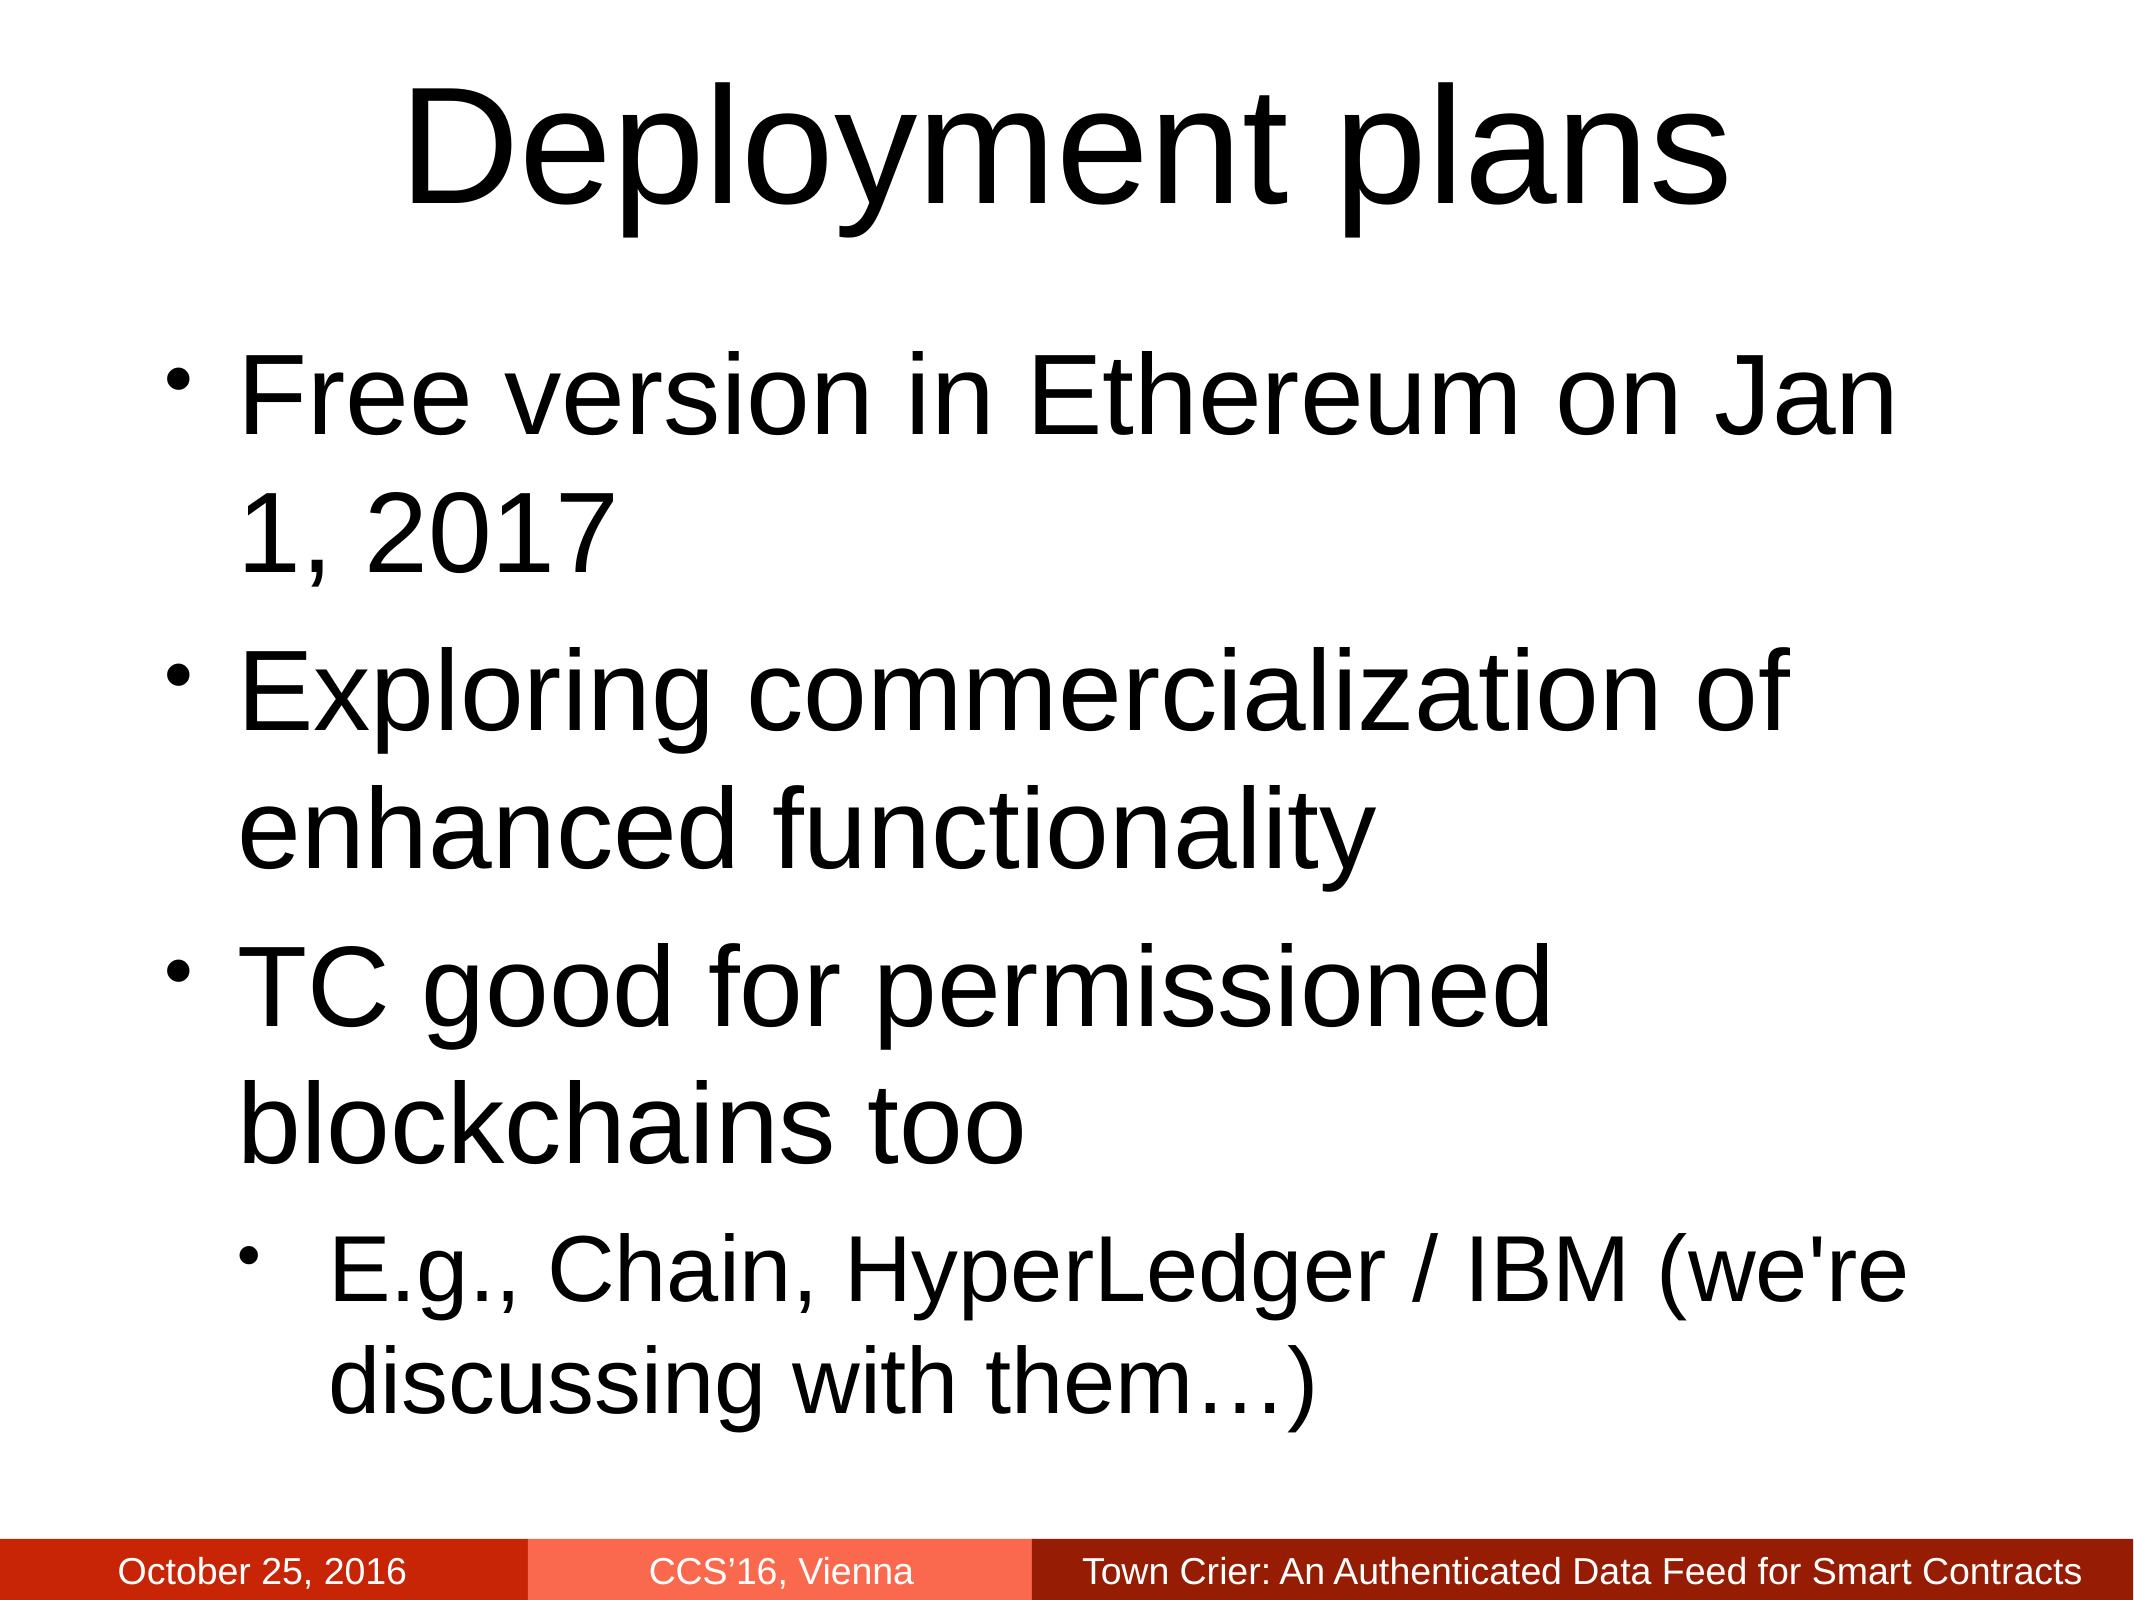

# Deployment plans
Free version in Ethereum on Jan 1, 2017
Exploring commercialization of enhanced functionality
TC good for permissioned blockchains too
E.g., Chain, HyperLedger / IBM (we're discussing with them…)